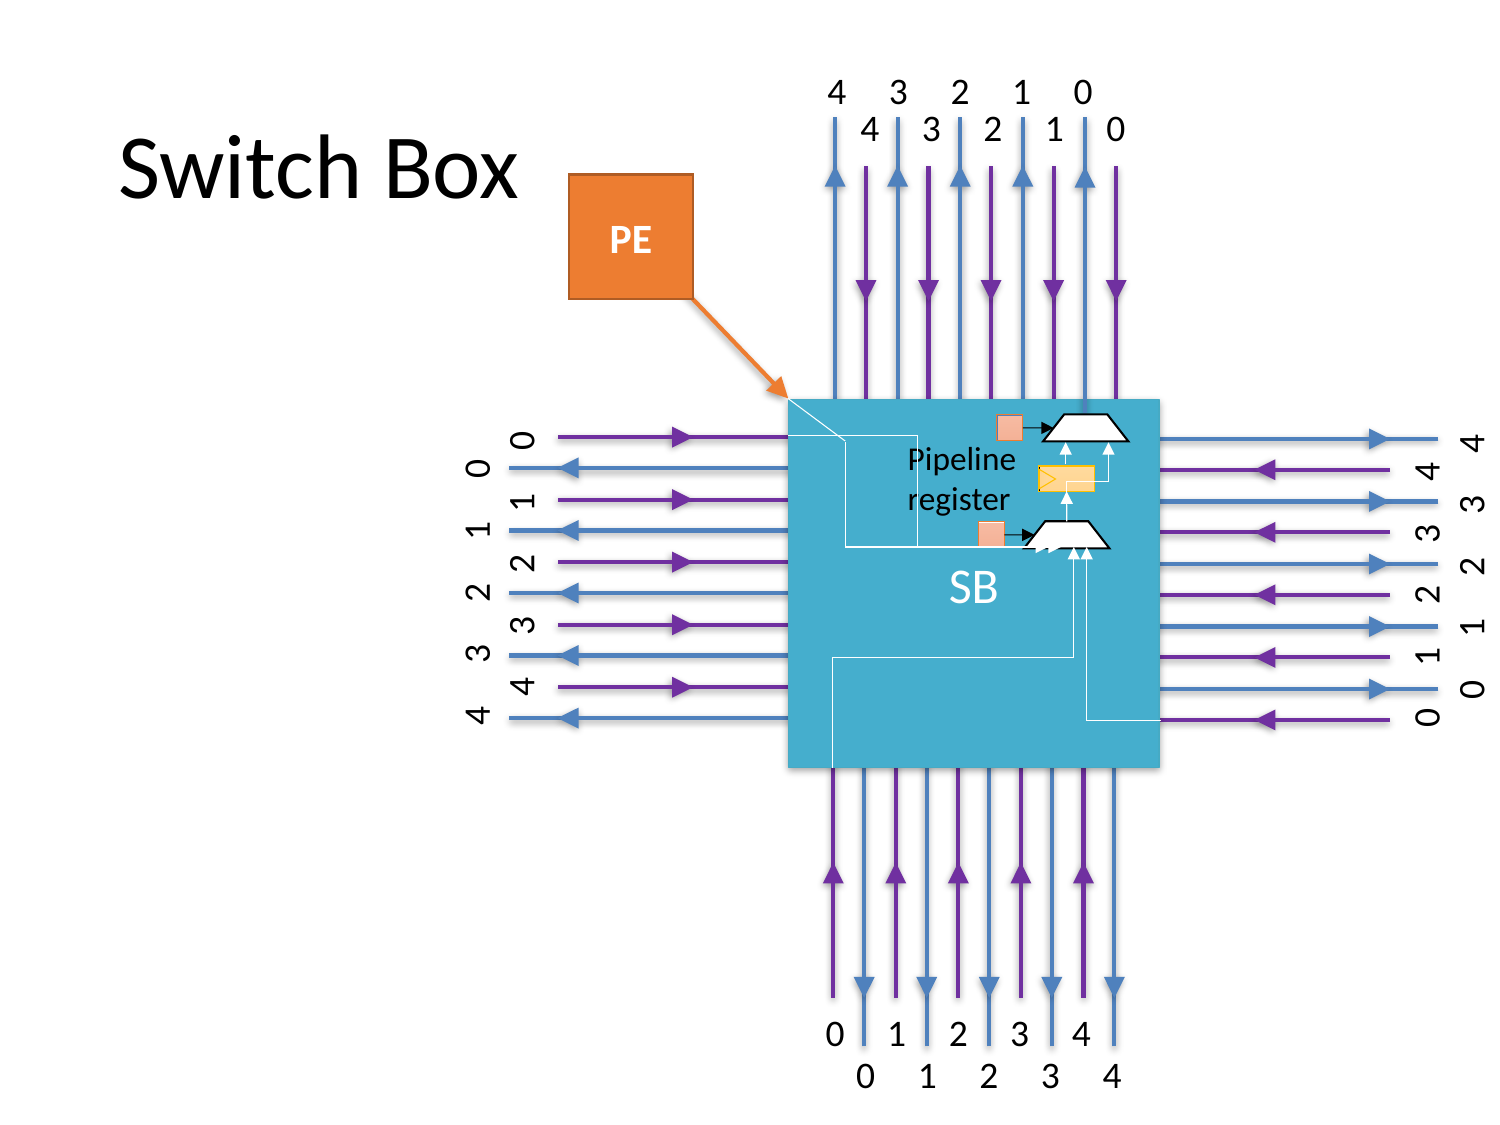

# Switch Box
4
3
2
1
0
4
3
2
1
0
PE
SB

Pipeline register

4
3
2
1
0
4
3
2
1
0
4
3
2
1
0
4
3
2
1
0

4
3
2
1
0
4
3
2
1
0